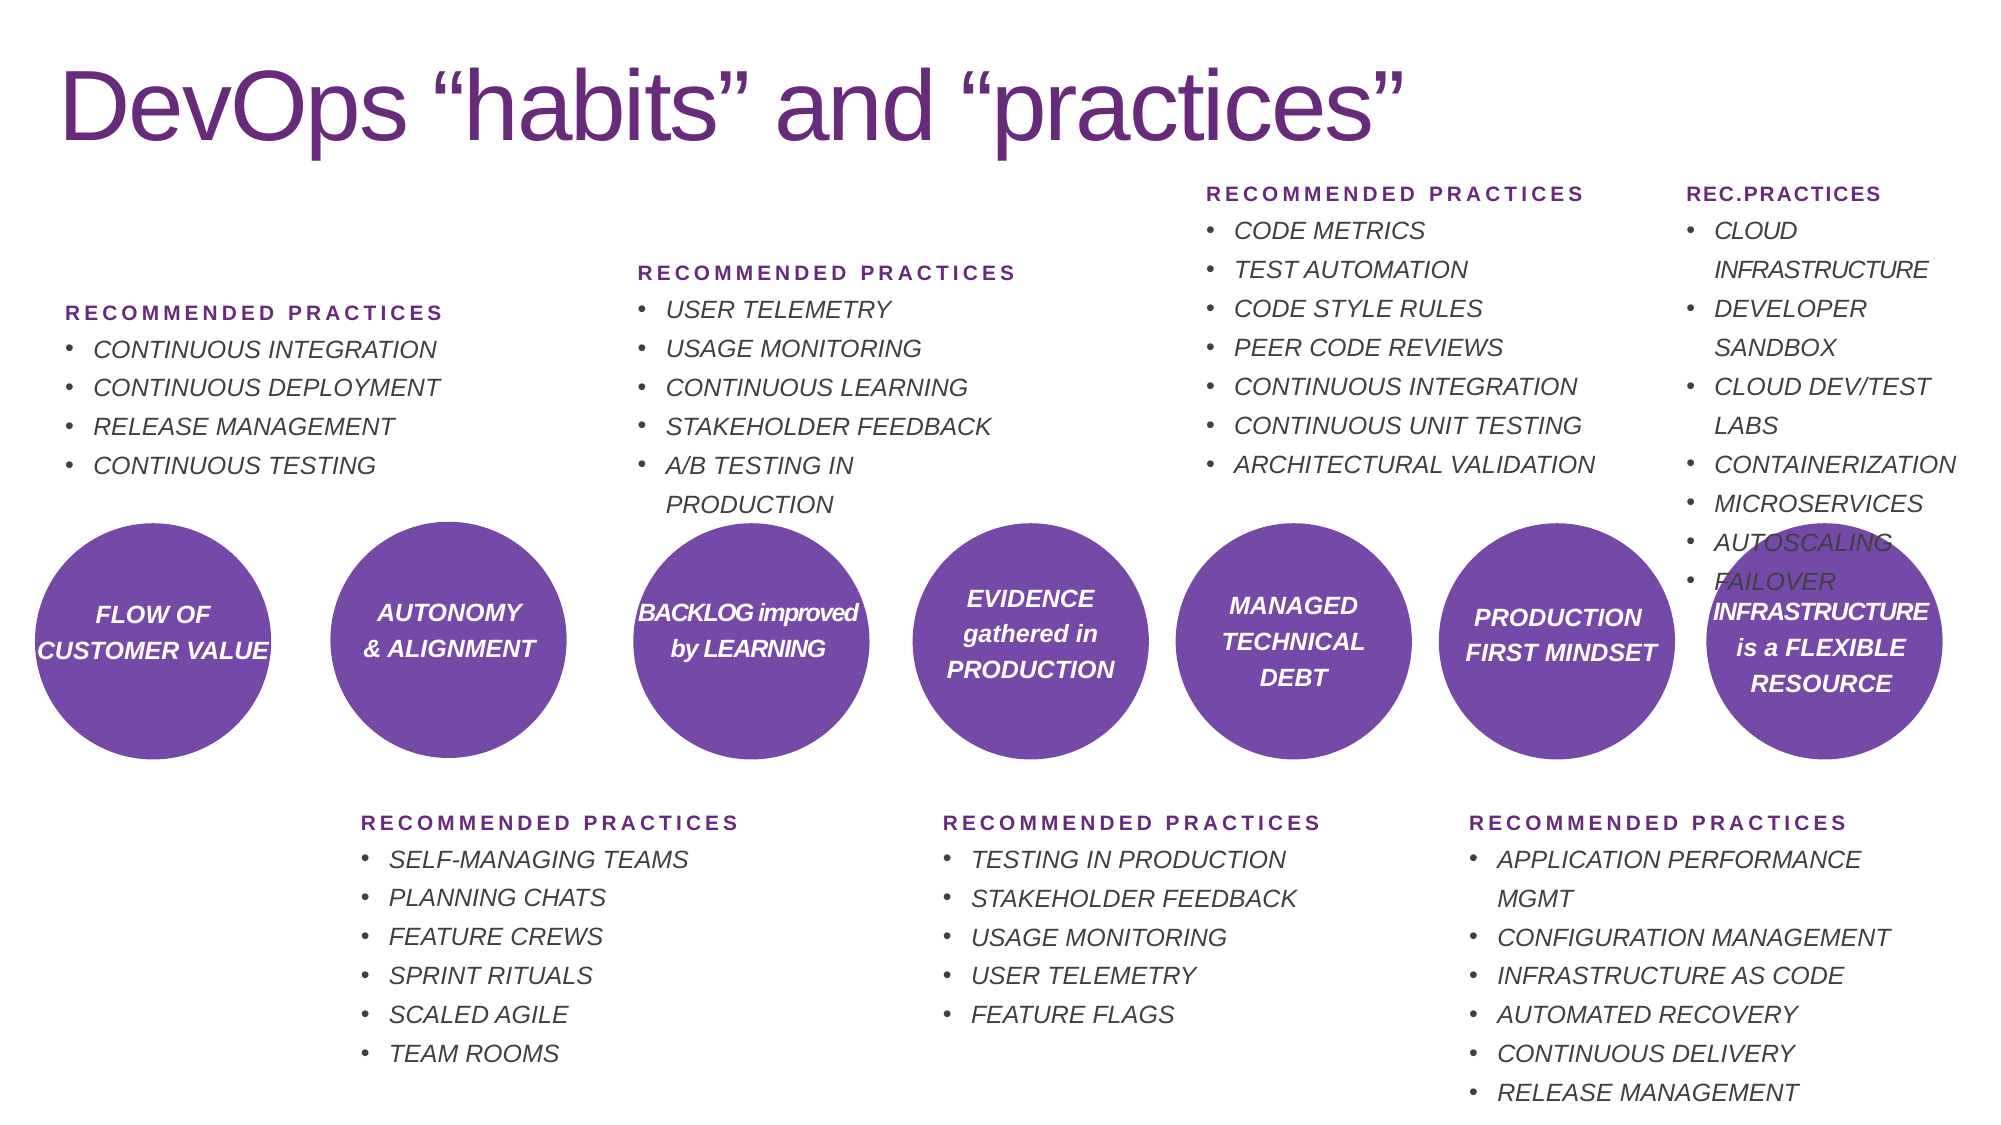

DevOps “habits” and “practices”
RECOMMENDED PRACTICES
CODE METRICS
TEST AUTOMATION
CODE STYLE RULES
PEER CODE REVIEWS
CONTINUOUS INTEGRATION
CONTINUOUS UNIT TESTING
ARCHITECTURAL VALIDATION
REC.PRACTICES
CLOUD INFRASTRUCTURE
DEVELOPER SANDBOX
CLOUD DEV/TEST LABS
CONTAINERIZATION
MICROSERVICES
AUTOSCALING
FAILOVER
RECOMMENDED PRACTICES
USER TELEMETRY
USAGE MONITORING
CONTINUOUS LEARNING
STAKEHOLDER FEEDBACK
A/B TESTING IN PRODUCTION
RECOMMENDED PRACTICES
CONTINUOUS INTEGRATION
CONTINUOUS DEPLOYMENT
RELEASE MANAGEMENT
CONTINUOUS TESTING
AUTONOMY
& ALIGNMENT
BACKLOG improved
by LEARNING
EVIDENCE
gathered in PRODUCTION

MANAGED TECHNICAL
DEBT
FLOW OF
CUSTOMER VALUE
INFRASTRUCTURE
is a FLEXIBLE RESOURCE
PRODUCTION
 FIRST MINDSET

RECOMMENDED PRACTICES
SELF-MANAGING TEAMS
PLANNING CHATS
FEATURE CREWS
SPRINT RITUALS
SCALED AGILE
TEAM ROOMS
RECOMMENDED PRACTICES
TESTING IN PRODUCTION
STAKEHOLDER FEEDBACK
USAGE MONITORING
USER TELEMETRY
FEATURE FLAGS
RECOMMENDED PRACTICES
APPLICATION PERFORMANCE MGMT
CONFIGURATION MANAGEMENT
INFRASTRUCTURE AS CODE
AUTOMATED RECOVERY
CONTINUOUS DELIVERY
RELEASE MANAGEMENT